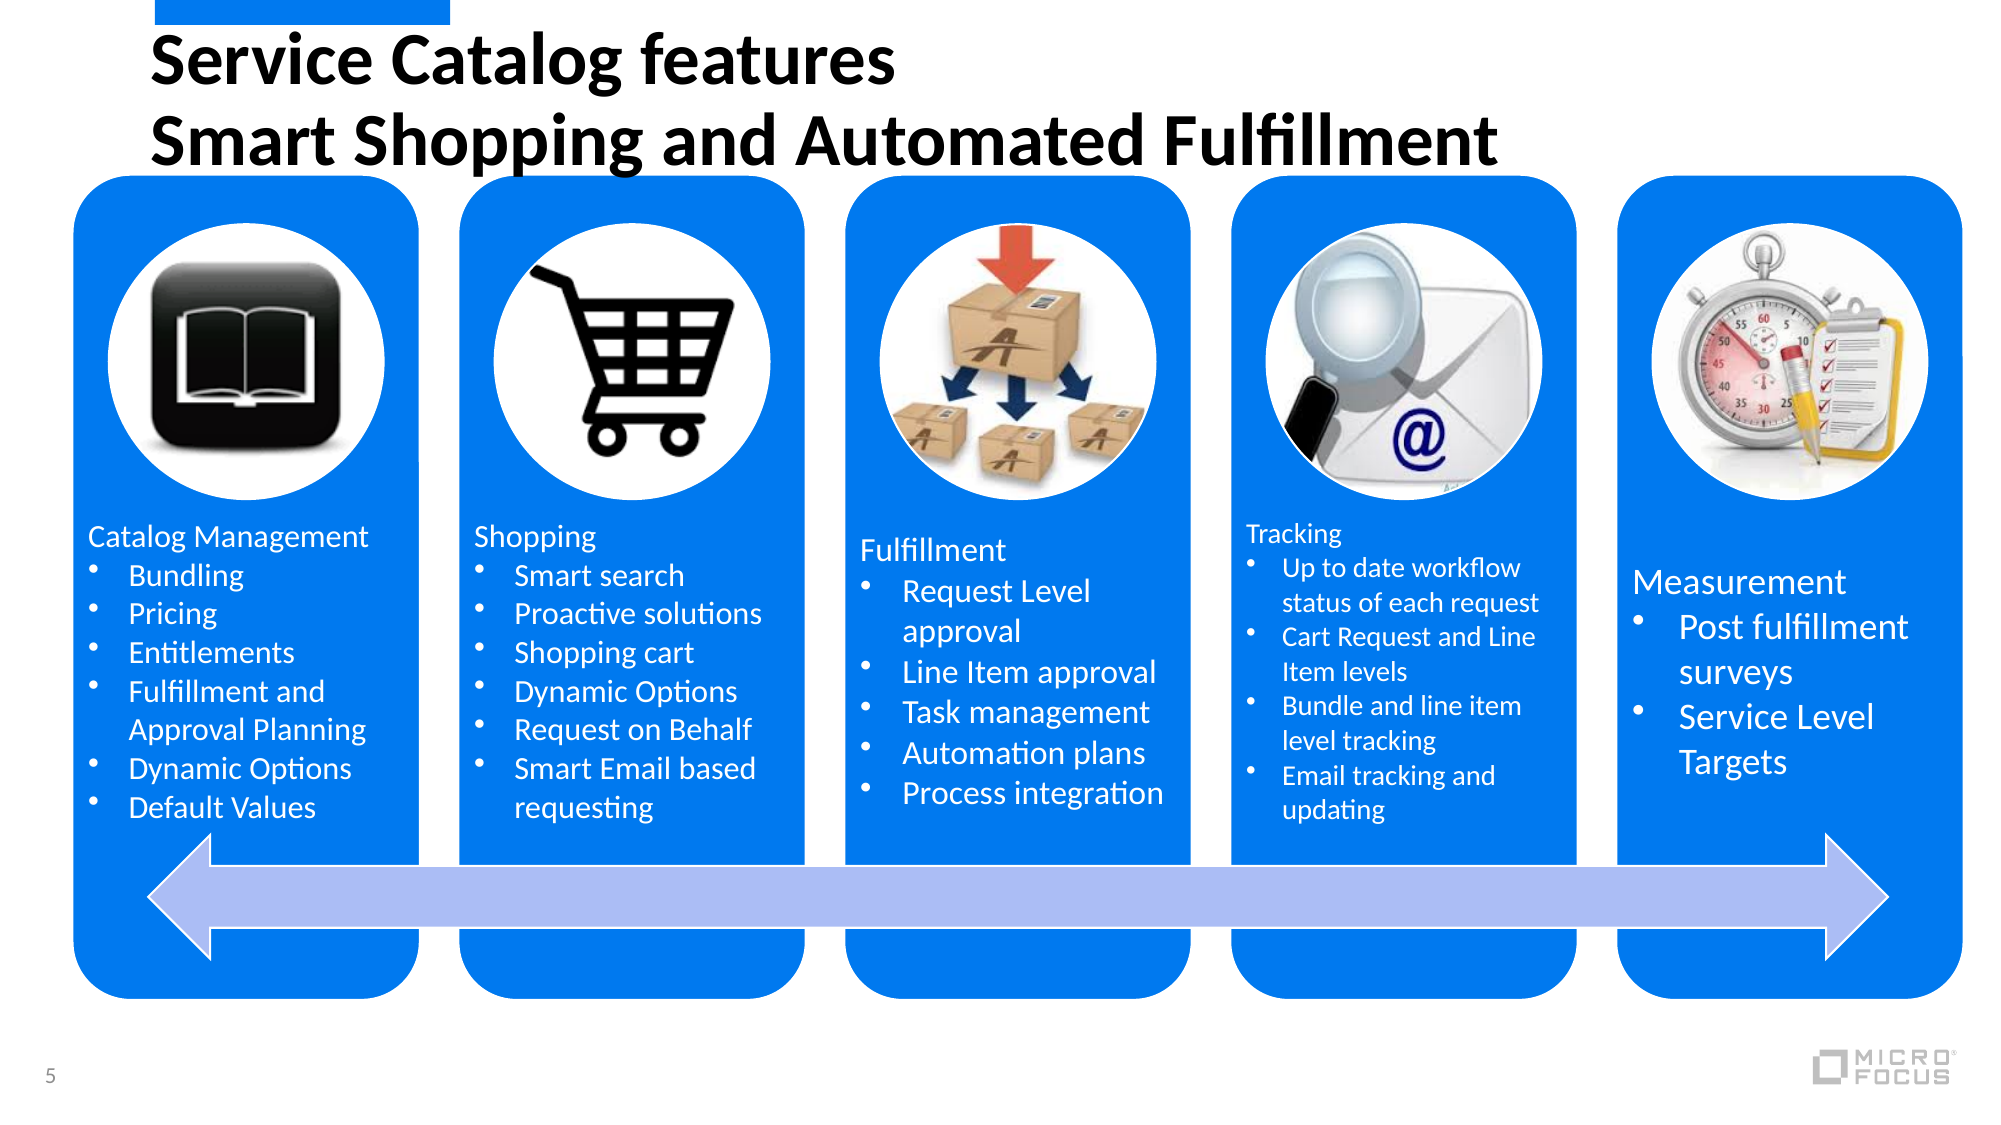

# Service Catalog features Smart Shopping and Automated Fulfillment

Catalog Management
Shopping
Fulfillment
Tracking
Measurement
Smart search
Dynamic Options
Request on Behalf
Task management
Automation plans
Cart Request and Line Item levels
Post fulfillment surveys
Service Level Targets
Email tracking and updating
Pricing
Entitlements
Fulfillment and Approval Planning
Dynamic Options
Default Values
Bundling
Request Level approval
Line Item approval
Process integration
Shopping cart
Proactive solutions
Smart Email based requesting
Bundle and line item level tracking
Up to date workflow status of each request
5